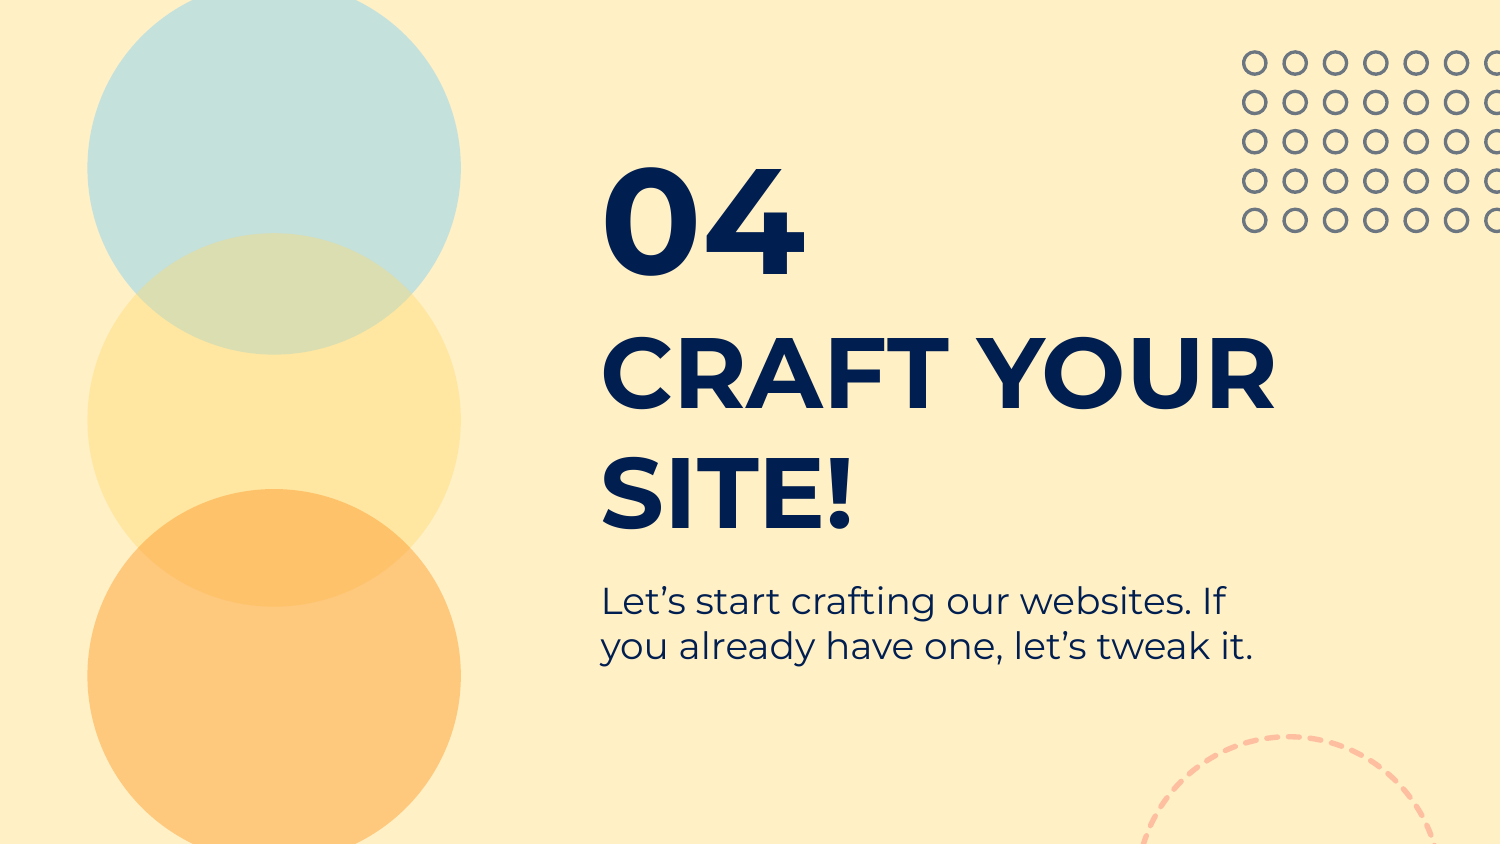

04
# CRAFT YOUR SITE!
Let’s start crafting our websites. If you already have one, let’s tweak it.